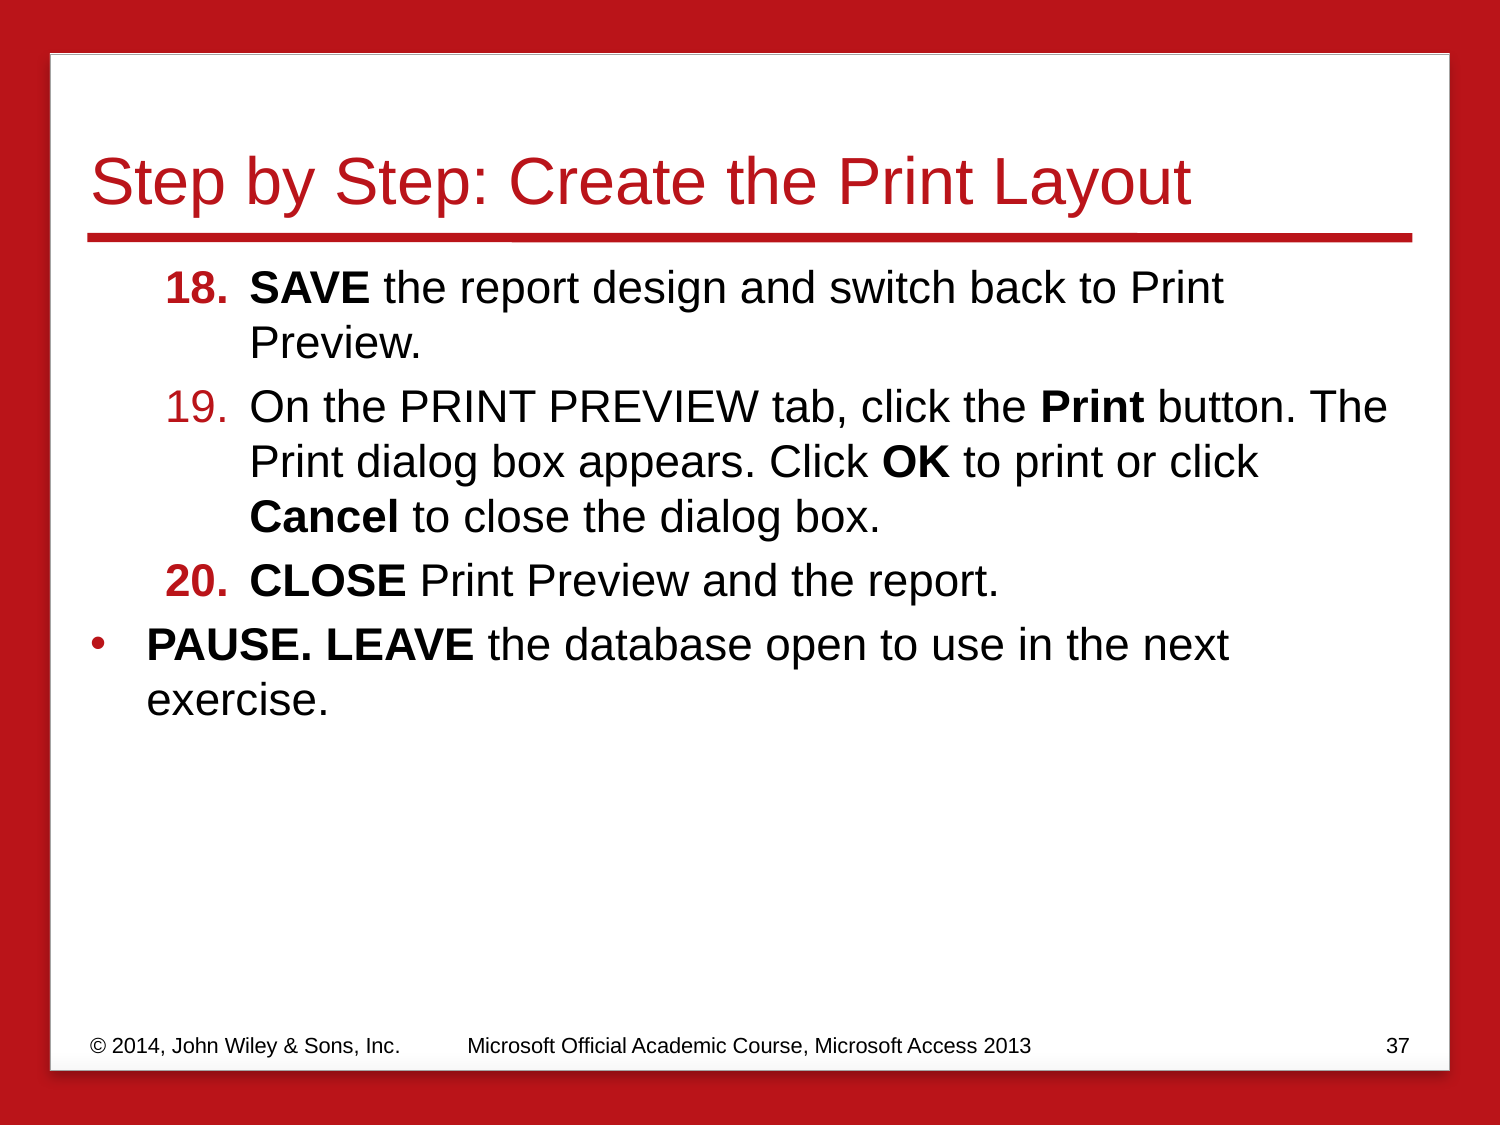

# Step by Step: Create the Print Layout
SAVE the report design and switch back to Print Preview.
On the PRINT PREVIEW tab, click the Print button. The Print dialog box appears. Click OK to print or click Cancel to close the dialog box.
CLOSE Print Preview and the report.
PAUSE. LEAVE the database open to use in the next exercise.
© 2014, John Wiley & Sons, Inc.
Microsoft Official Academic Course, Microsoft Access 2013
37